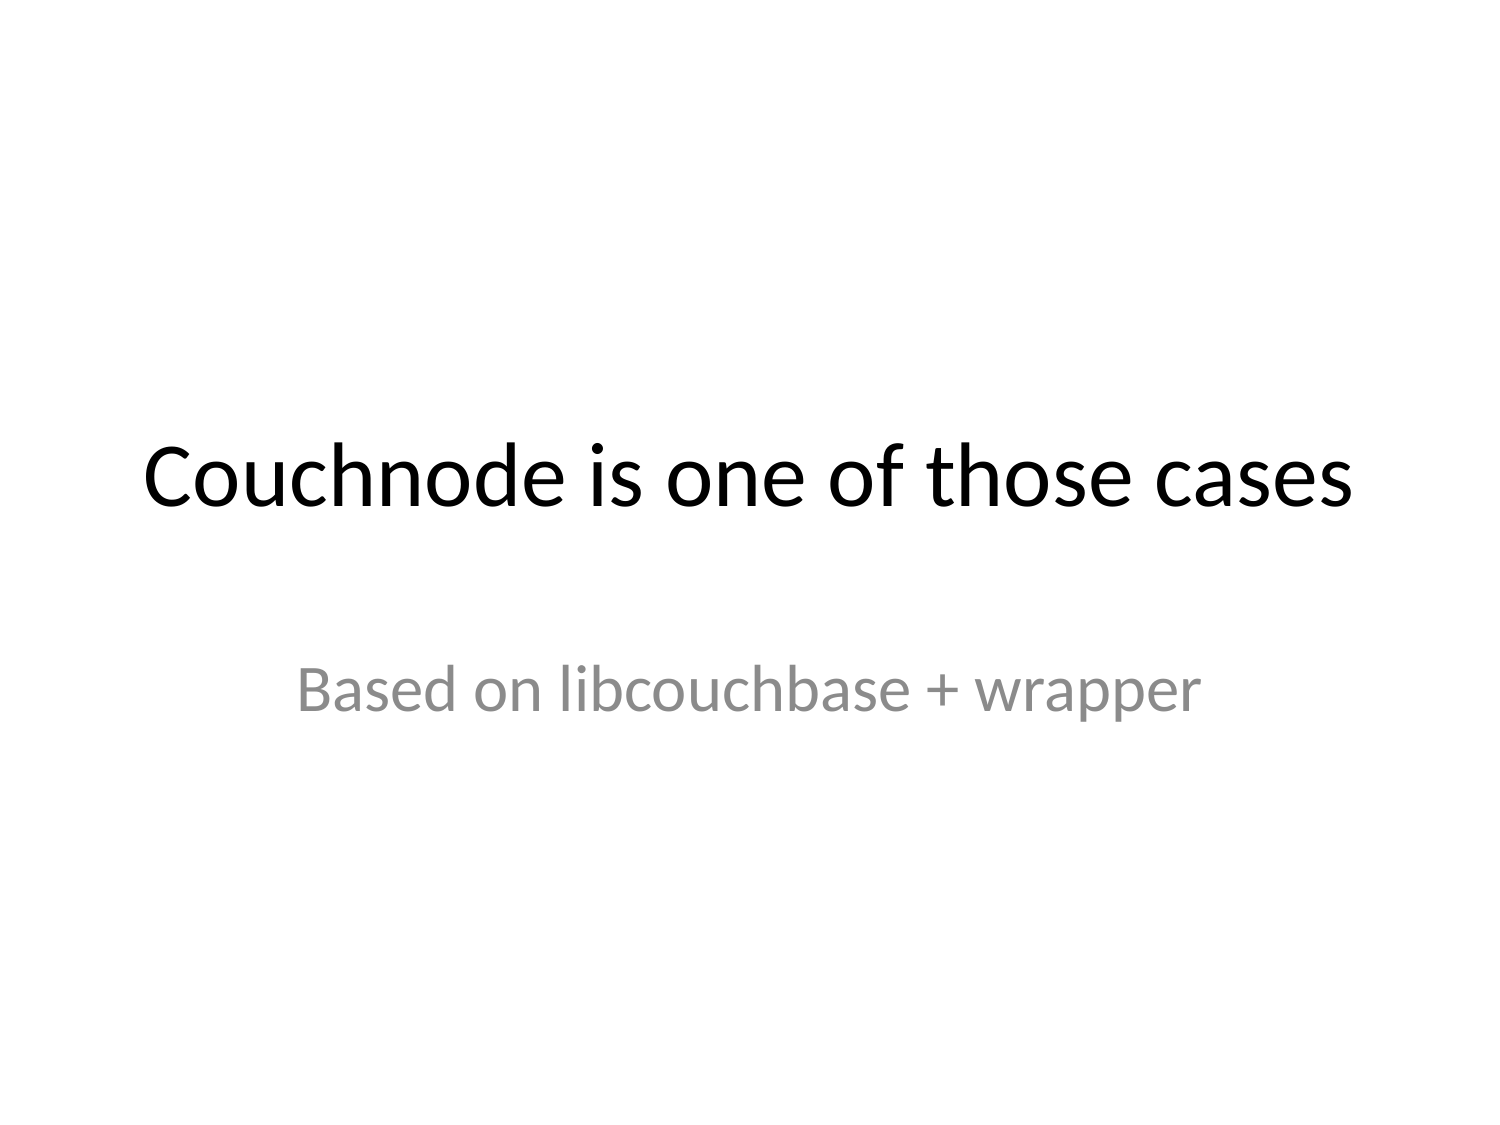

# Couchnode is one of those cases
Based on libcouchbase + wrapper